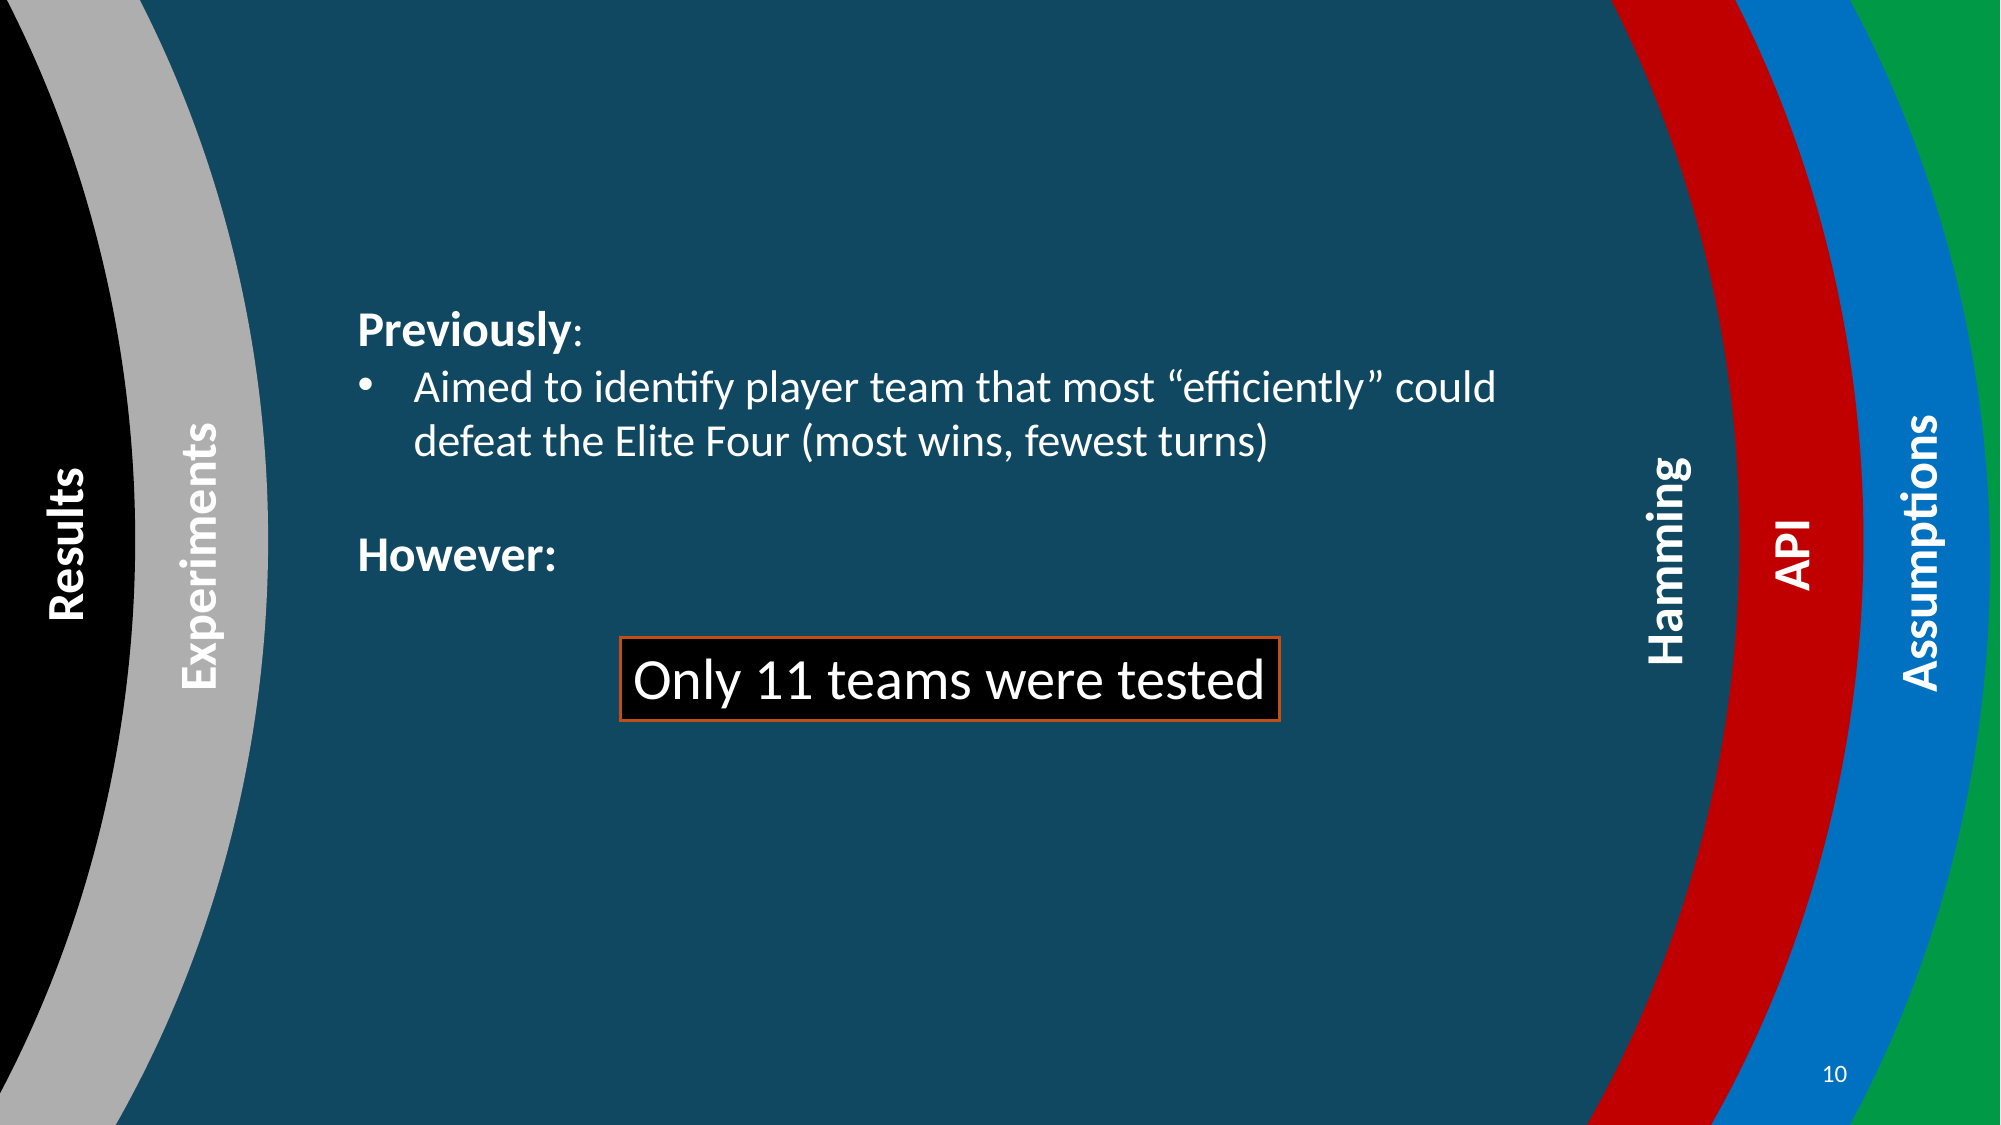

Results

Experiments

Hamming

API

Assumptions

Background
Previously:
Aimed to identify player team that most “efficiently” could defeat the Elite Four (most wins, fewest turns)

However:

Only 11 teams were tested

10